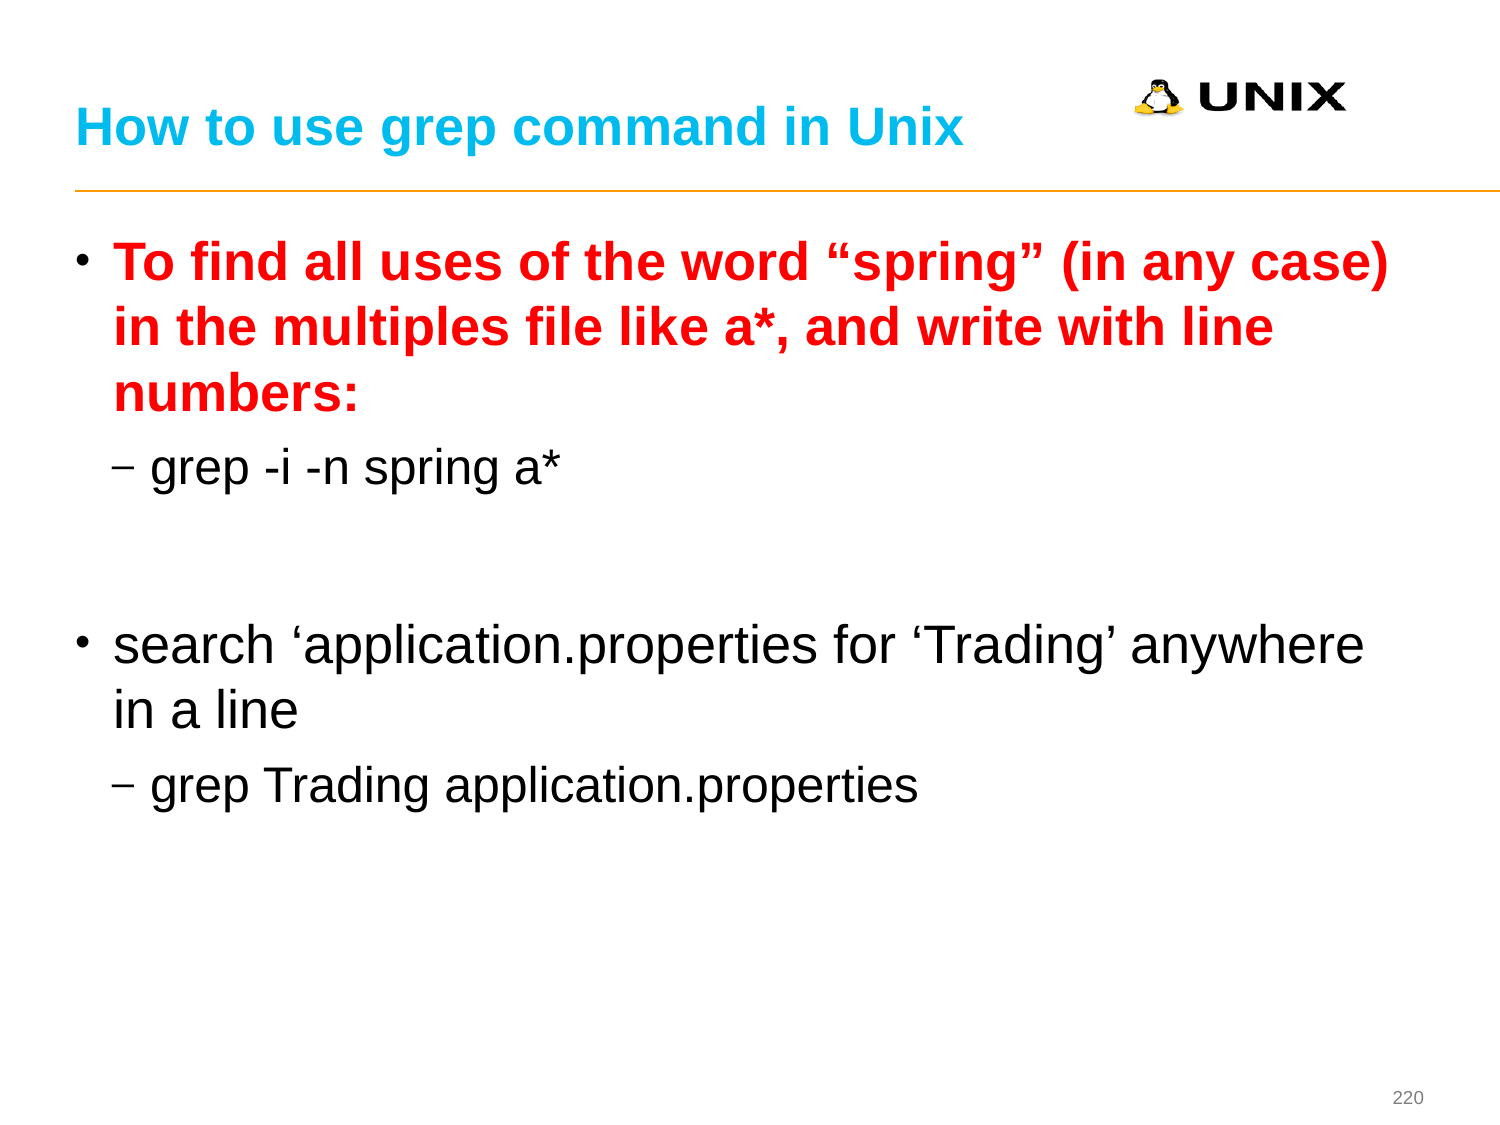

# How to use grep command in Unix
To find all uses of the word “spring” (in any case) in the multiples file like a*, and write with line numbers:
grep -i -n spring a*

search ‘application.properties for ‘Trading’ anywhere in a line
grep Trading application.properties